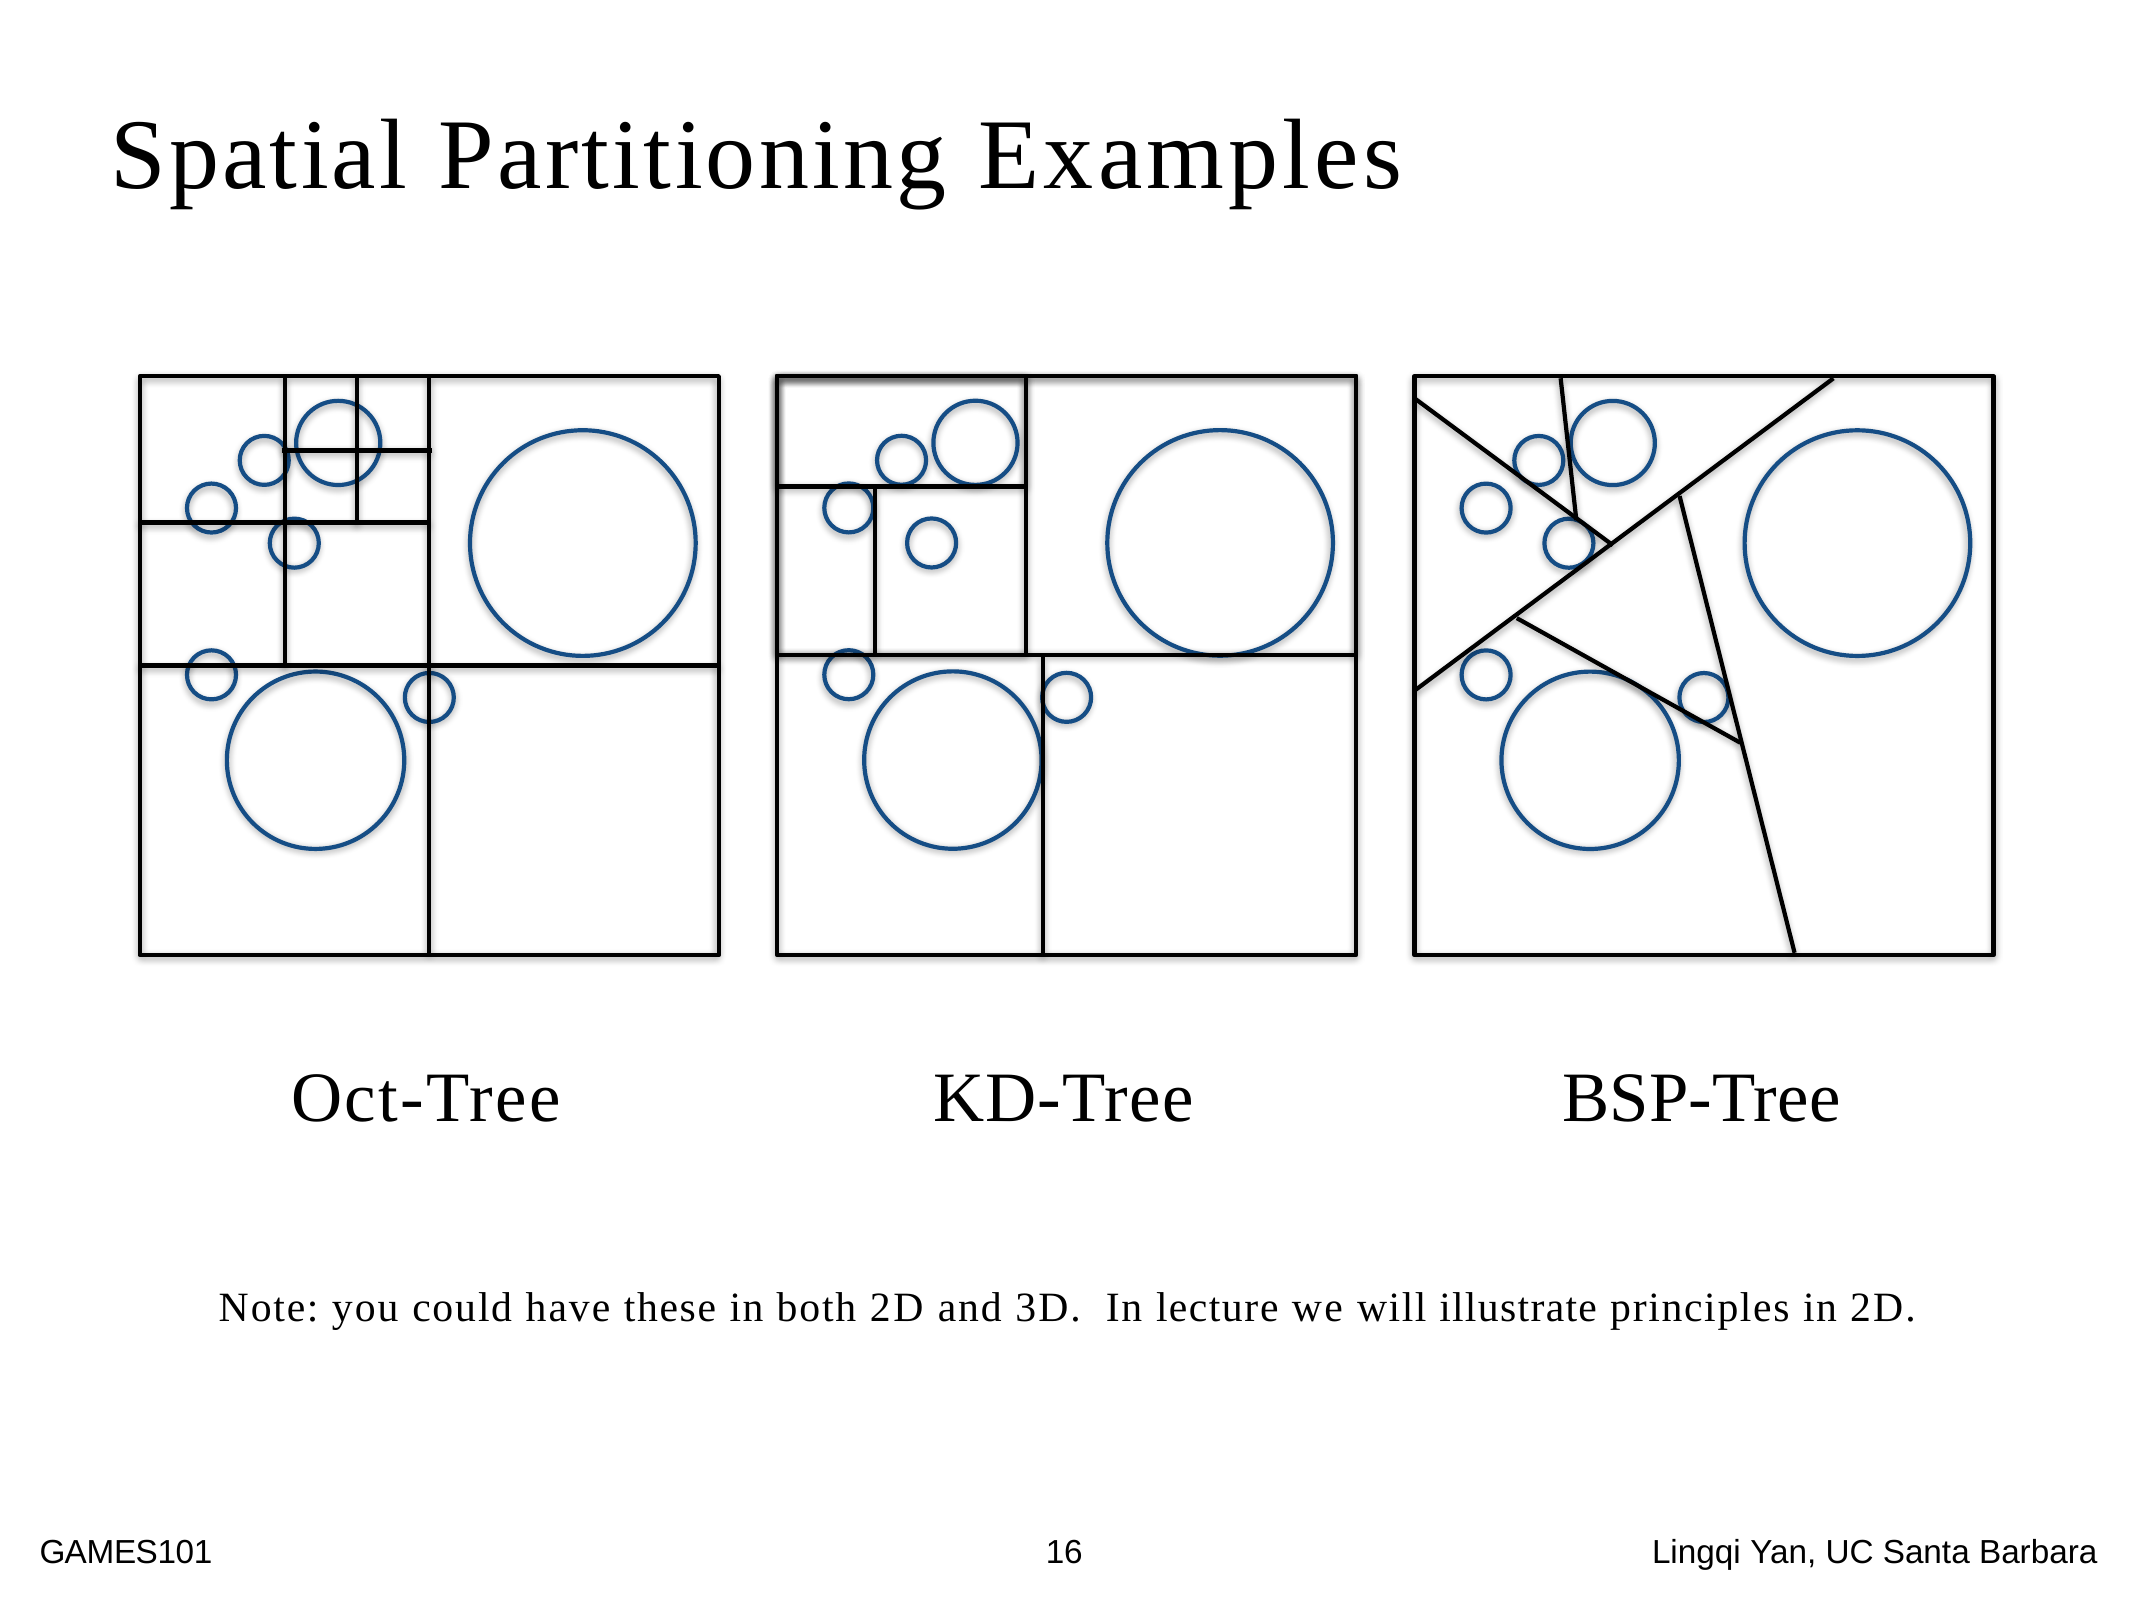

Spatial Partitioning Examples

Oct-Tree	KD-Tree	BSP-Tree
Note: you could have these in both 2D and 3D.  In lecture we will illustrate principles in 2D.
GAMES101	16	Lingqi Yan, UC Santa Barbara